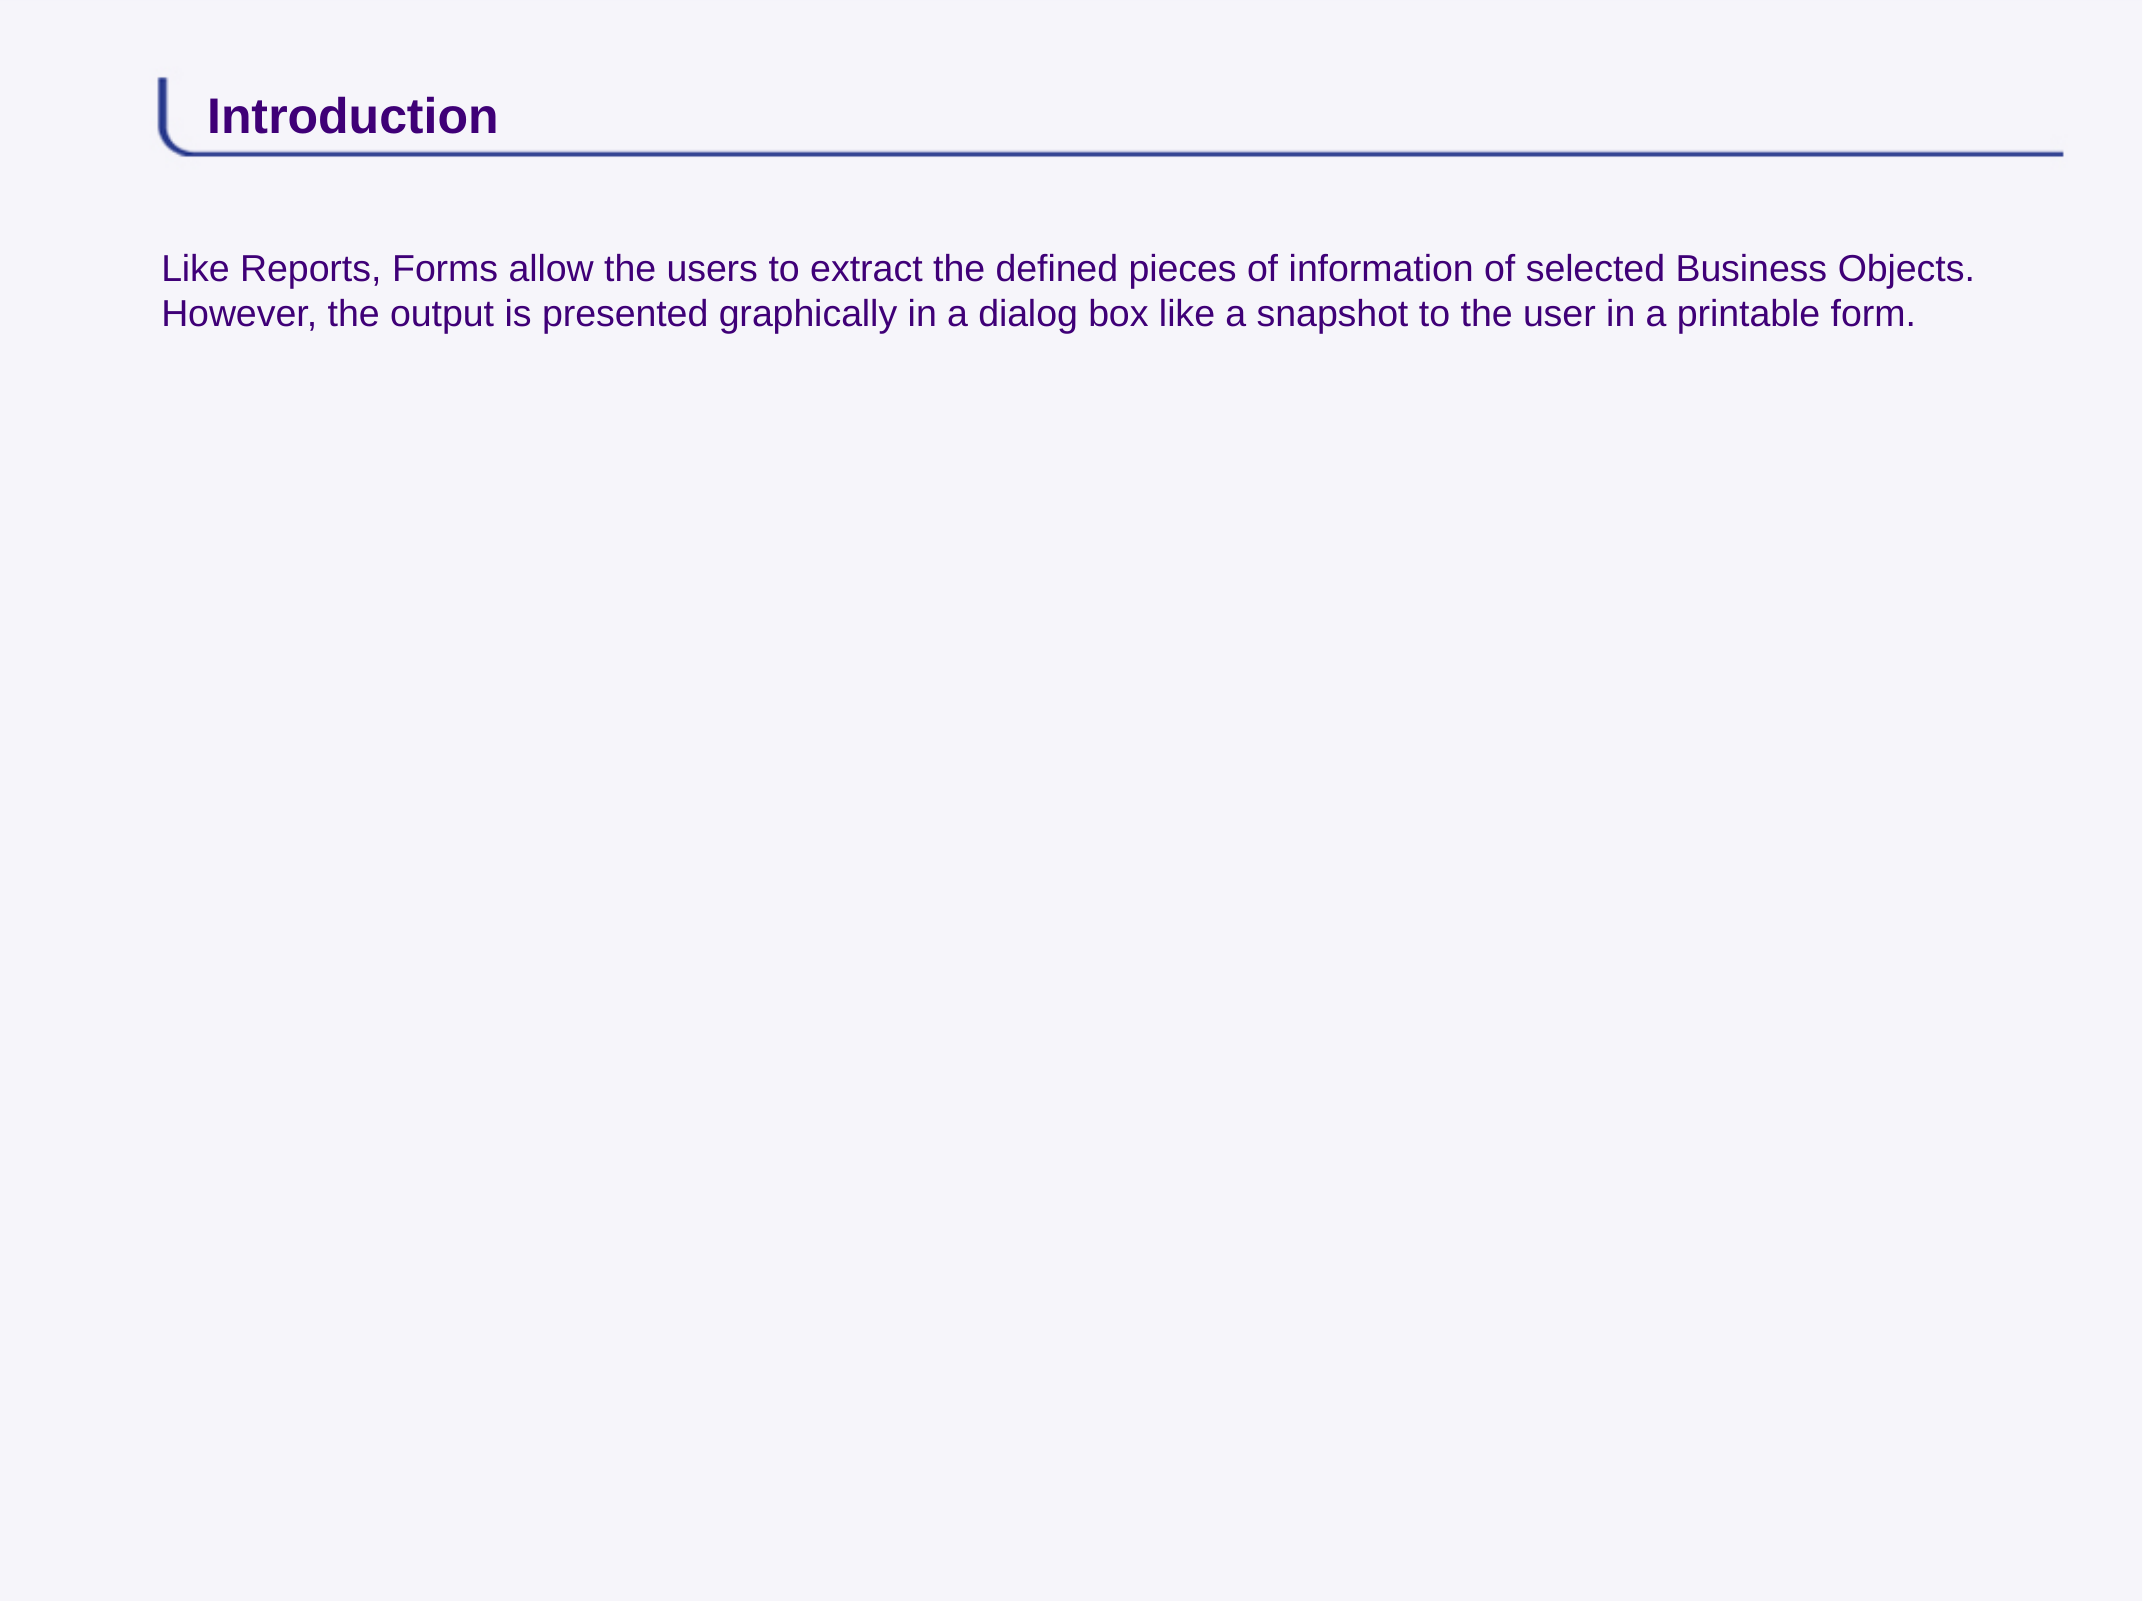

# Introduction
Like Reports, Forms allow the users to extract the defined pieces of information of selected Business Objects. However, the output is presented graphically in a dialog box like a snapshot to the user in a printable form.